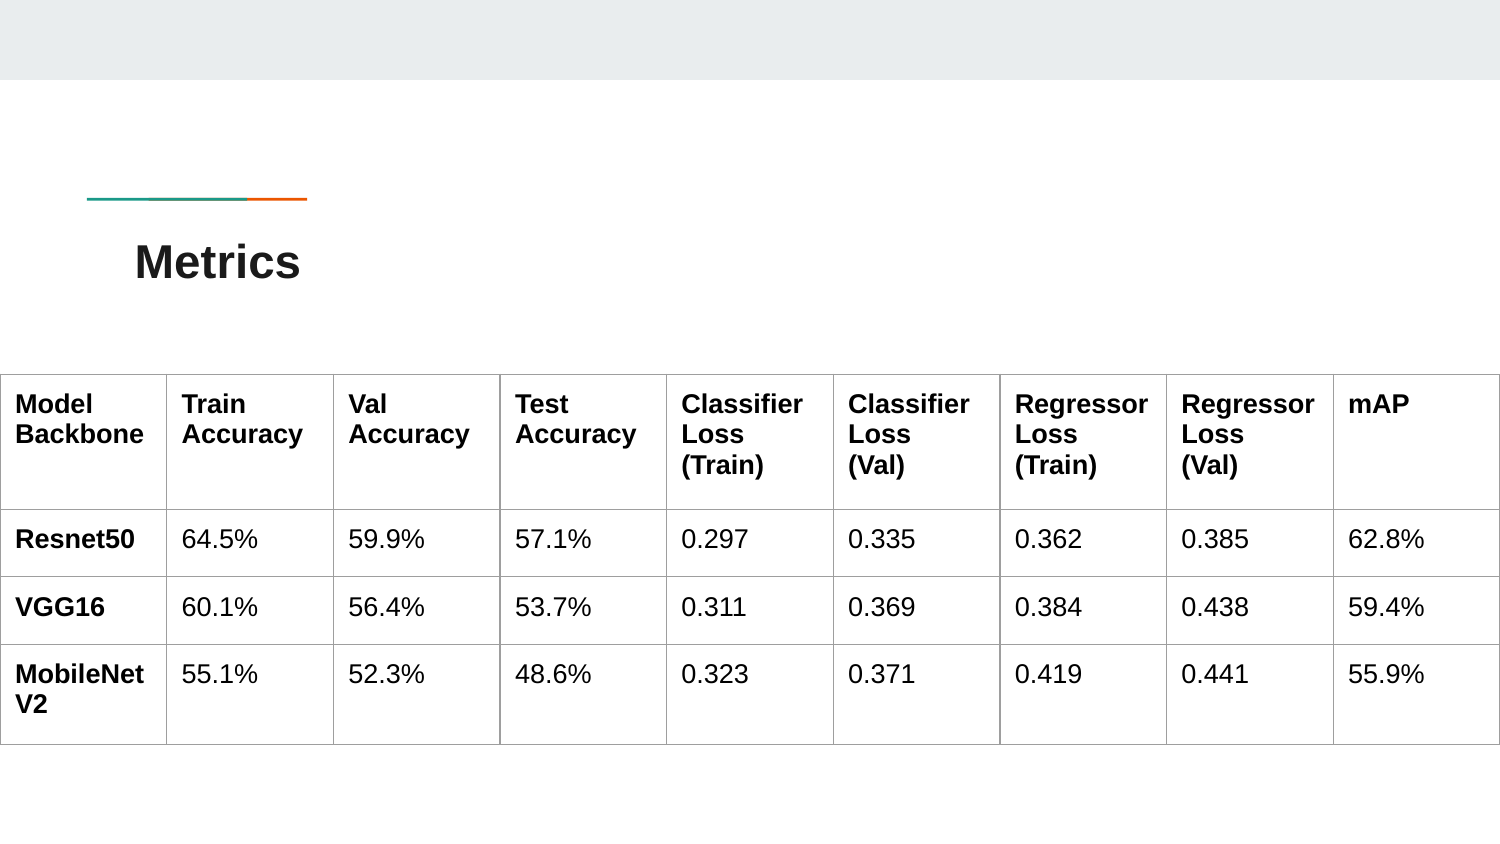

# Metrics
| Model Backbone | Train Accuracy | Val Accuracy | Test Accuracy | Classifier Loss (Train) | Classifier Loss (Val) | Regressor Loss (Train) | Regressor Loss (Val) | mAP |
| --- | --- | --- | --- | --- | --- | --- | --- | --- |
| Resnet50 | 64.5% | 59.9% | 57.1% | 0.297 | 0.335 | 0.362 | 0.385 | 62.8% |
| VGG16 | 60.1% | 56.4% | 53.7% | 0.311 | 0.369 | 0.384 | 0.438 | 59.4% |
| MobileNetV2 | 55.1% | 52.3% | 48.6% | 0.323 | 0.371 | 0.419 | 0.441 | 55.9% |